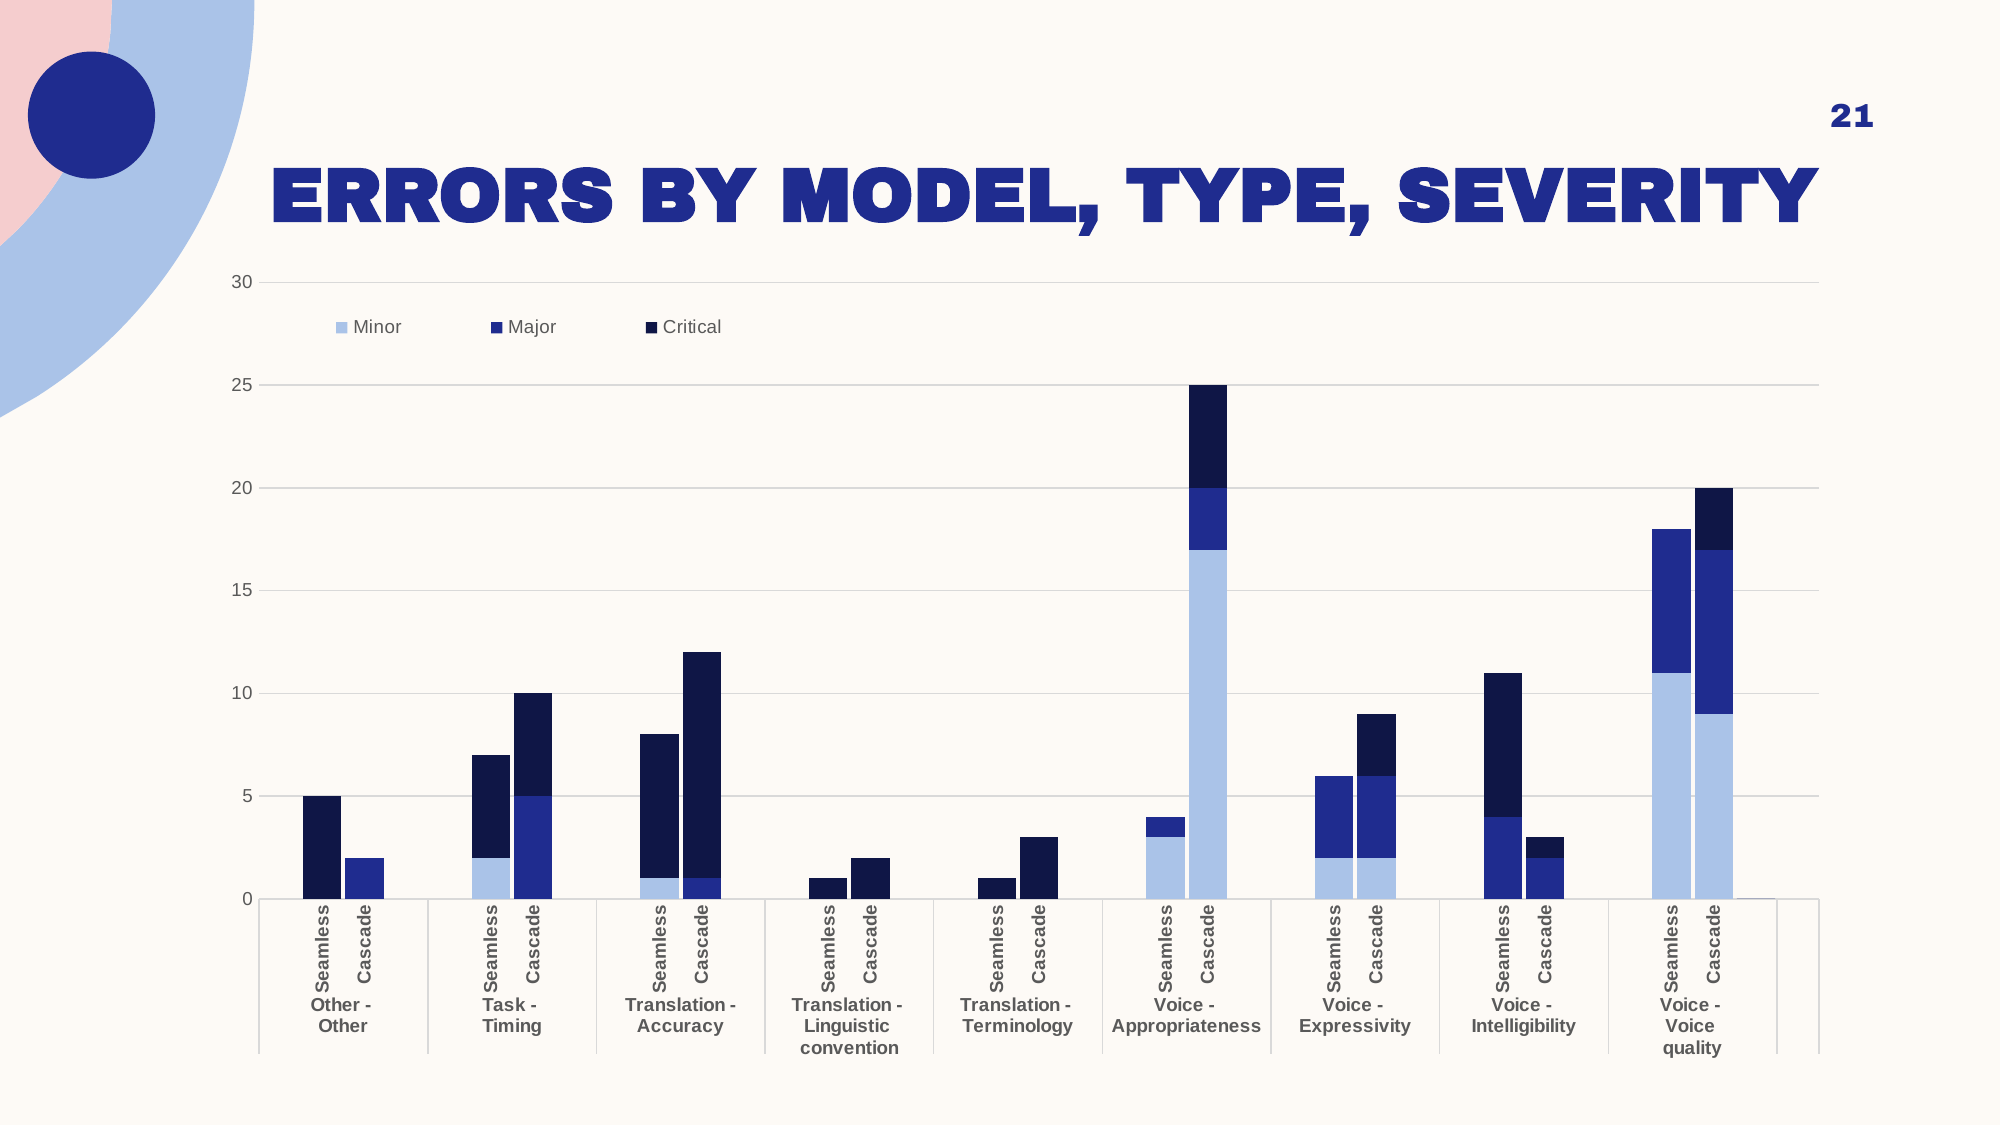

21
# Errors by model, type, severity

[unsupported chart]